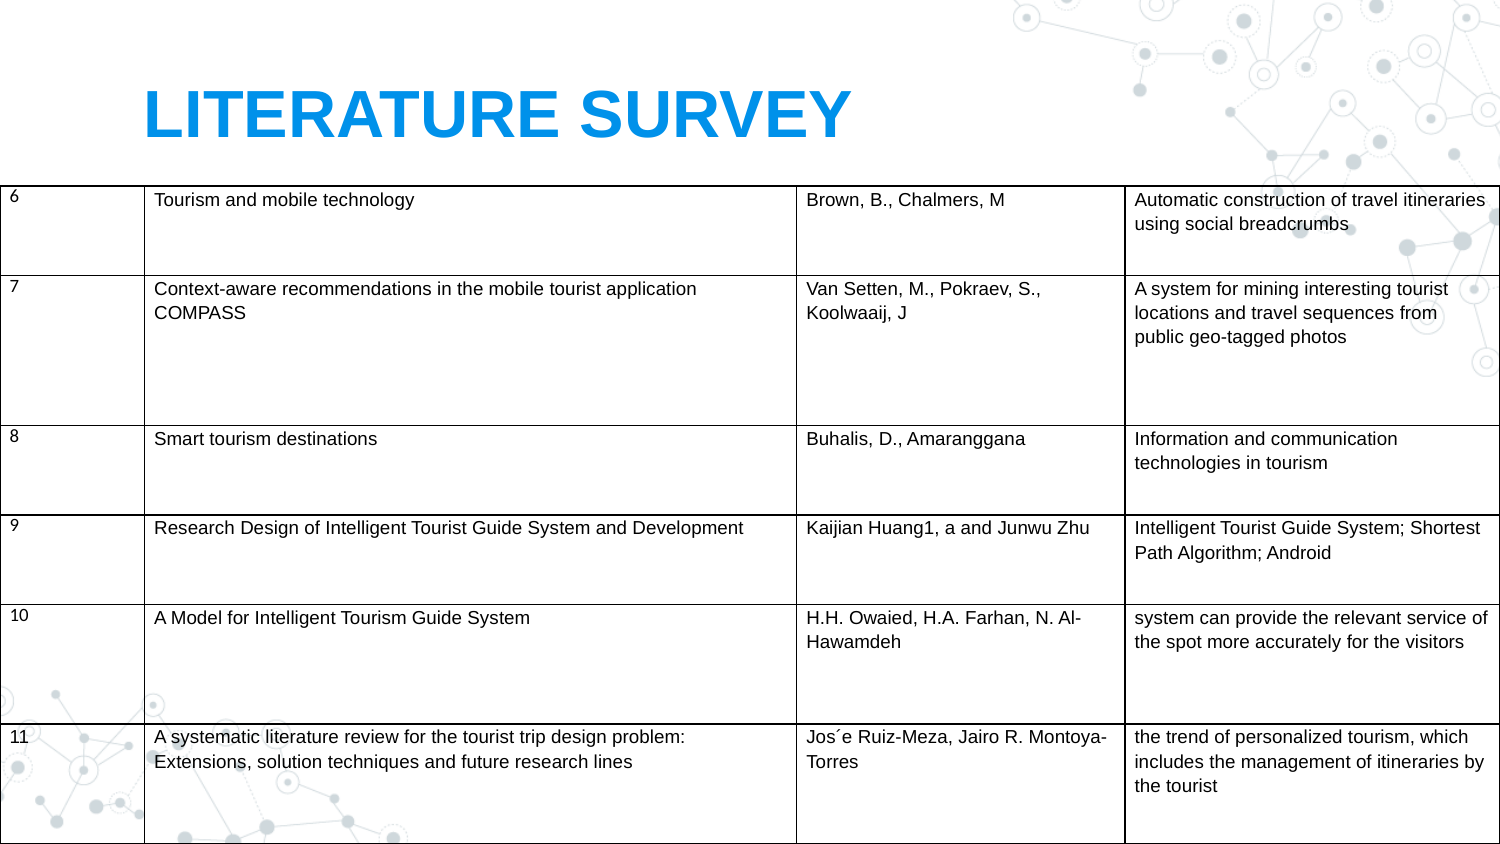

# LITERATURE SURVEY
| 6 | Tourism and mobile technology | Brown, B., Chalmers, M | Automatic construction of travel itineraries using social breadcrumbs |
| --- | --- | --- | --- |
| 7 | Context-aware recommendations in the mobile tourist application COMPASS | Van Setten, M., Pokraev, S., Koolwaaij, J | A system for mining interesting tourist locations and travel sequences from public geo-tagged photos |
| 8 | Smart tourism destinations | Buhalis, D., Amaranggana | Information and communication technologies in tourism |
| 9 | Research Design of Intelligent Tourist Guide System and Development | Kaijian Huang1, a and Junwu Zhu | Intelligent Tourist Guide System; Shortest Path Algorithm; Android |
| 10 | A Model for Intelligent Tourism Guide System | H.H. Owaied, H.A. Farhan, N. Al-Hawamdeh | system can provide the relevant service of the spot more accurately for the visitors |
| 11 | A systematic literature review for the tourist trip design problem: Extensions, solution techniques and future research lines | Jos´e Ruiz-Meza, Jairo R. Montoya-Torres | the trend of personalized tourism, which includes the management of itineraries by the tourist |